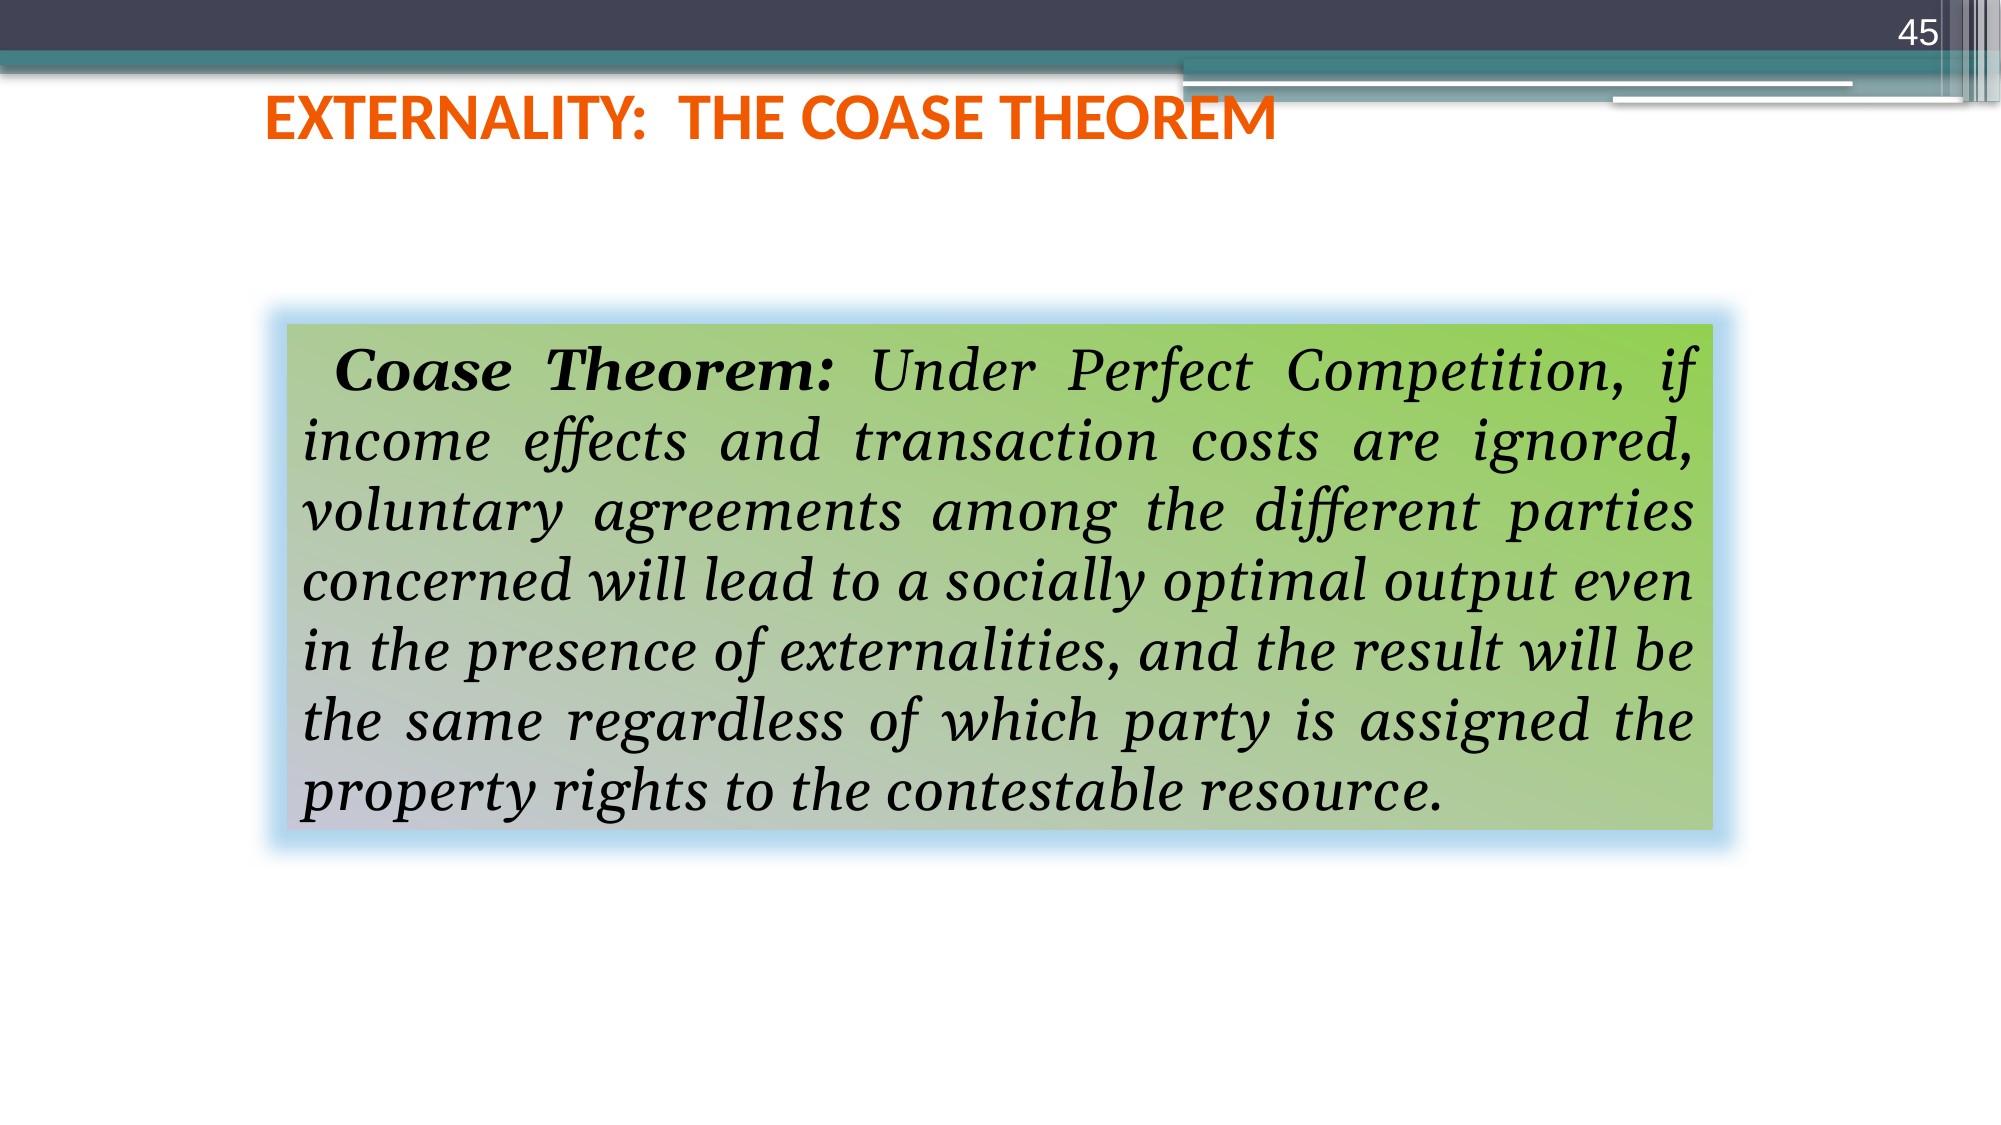

45
externality:  the coase theorem
 Coase Theorem: Under Perfect Competition, if income effects and transaction costs are ignored, voluntary agreements among the different parties concerned will lead to a socially optimal output even in the presence of externalities, and the result will be the same regardless of which party is assigned the property rights to the contestable resource.